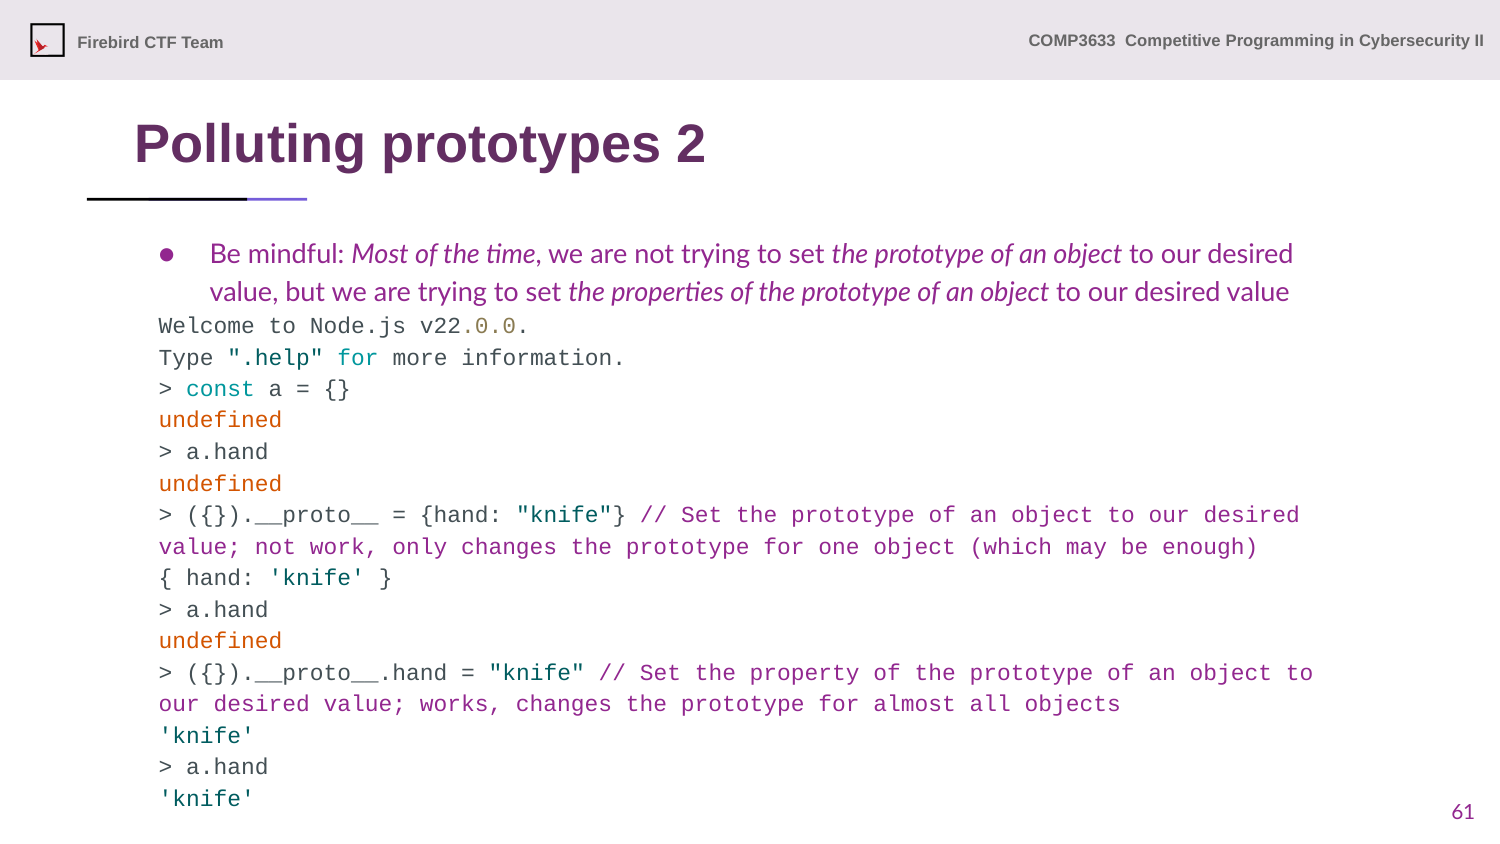

# Polluting prototypes 2
Be mindful: Most of the time, we are not trying to set the prototype of an object to our desired value, but we are trying to set the properties of the prototype of an object to our desired value
Welcome to Node.js v22.0.0.
Type ".help" for more information.
> const a = {}
undefined
> a.hand
undefined
> ({}).__proto__ = {hand: "knife"} // Set the prototype of an object to our desired value; not work, only changes the prototype for one object (which may be enough)
{ hand: 'knife' }
> a.hand
undefined
> ({}).__proto__.hand = "knife" // Set the property of the prototype of an object to our desired value; works, changes the prototype for almost all objects
'knife'
> a.hand
'knife'
61